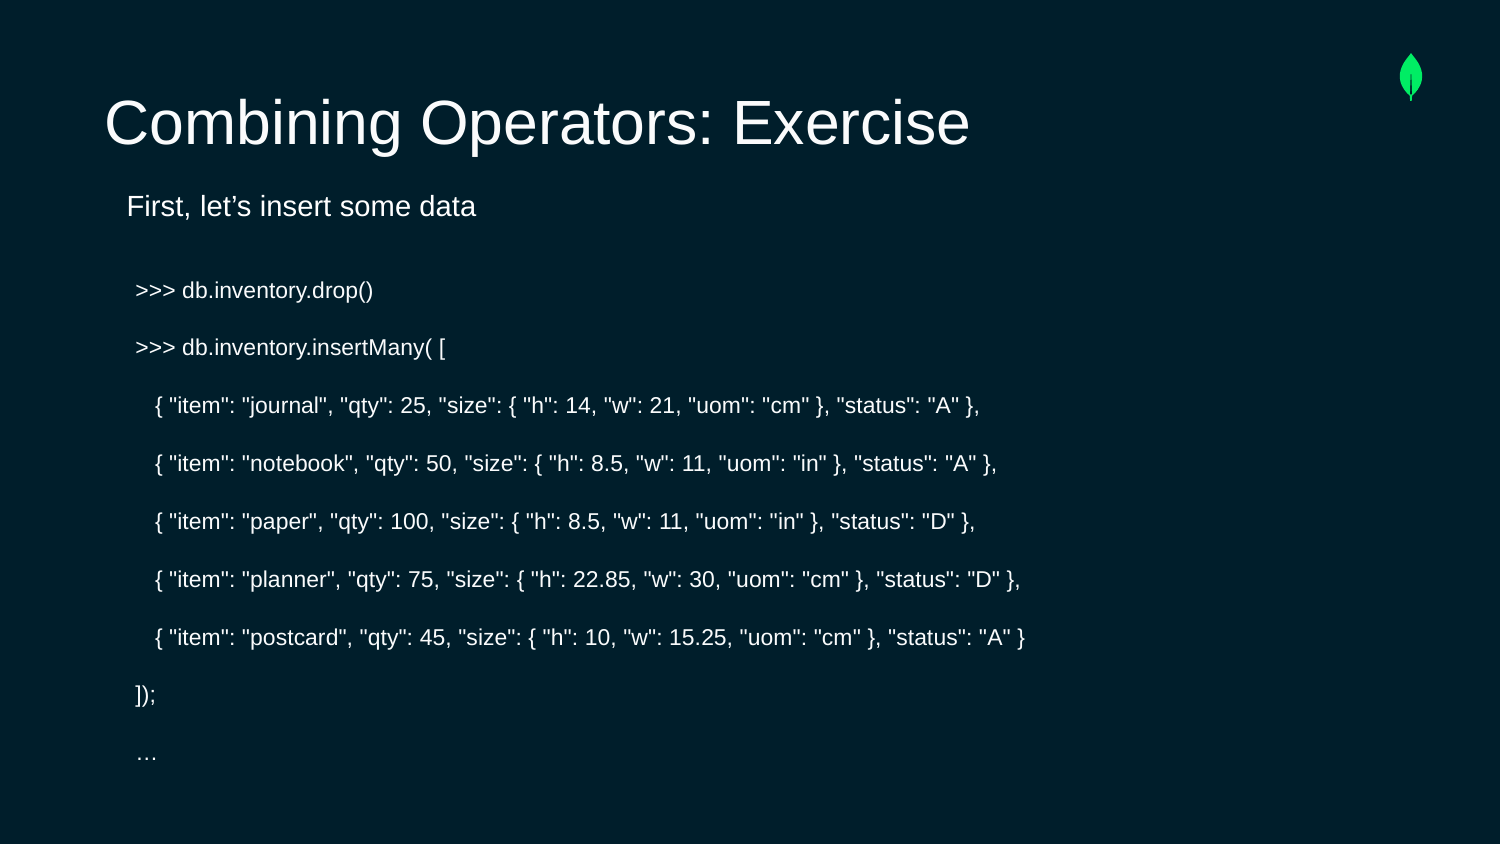

Combining Operators: Exercise
First, let’s insert some data
>>> db.inventory.drop()
>>> db.inventory.insertMany( [
   { "item": "journal", "qty": 25, "size": { "h": 14, "w": 21, "uom": "cm" }, "status": "A" },
   { "item": "notebook", "qty": 50, "size": { "h": 8.5, "w": 11, "uom": "in" }, "status": "A" },
   { "item": "paper", "qty": 100, "size": { "h": 8.5, "w": 11, "uom": "in" }, "status": "D" },
   { "item": "planner", "qty": 75, "size": { "h": 22.85, "w": 30, "uom": "cm" }, "status": "D" },
   { "item": "postcard", "qty": 45, "size": { "h": 10, "w": 15.25, "uom": "cm" }, "status": "A" }
]);
…